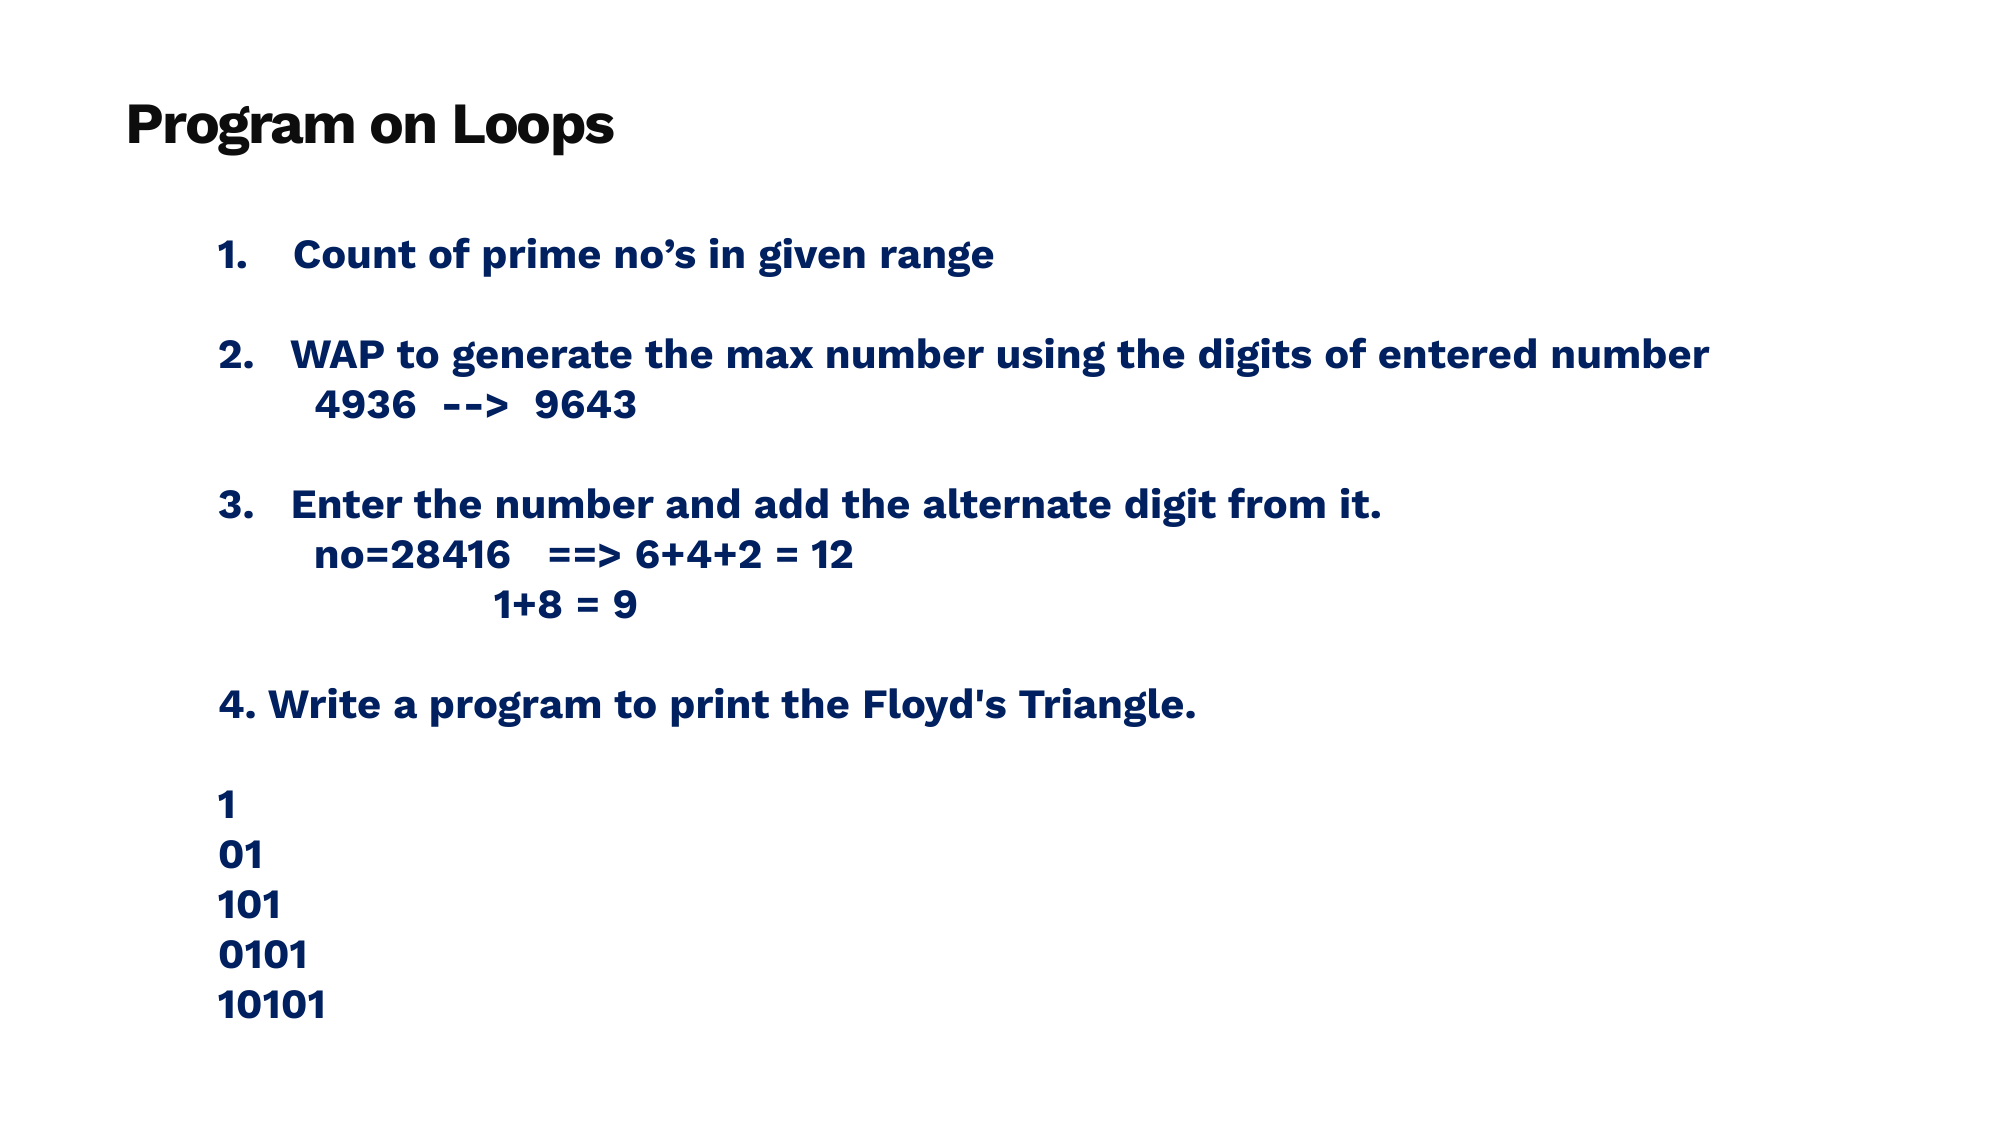

Program on Loops
Count of prime no’s in given range

2.   WAP to generate the max number using the digits of entered number
        4936  -->  9643

3.   Enter the number and add the alternate digit from it.
        no=28416   ==> 6+4+2 = 12
                       1+8 = 9

4. Write a program to print the Floyd's Triangle.

1
01
101
0101
10101